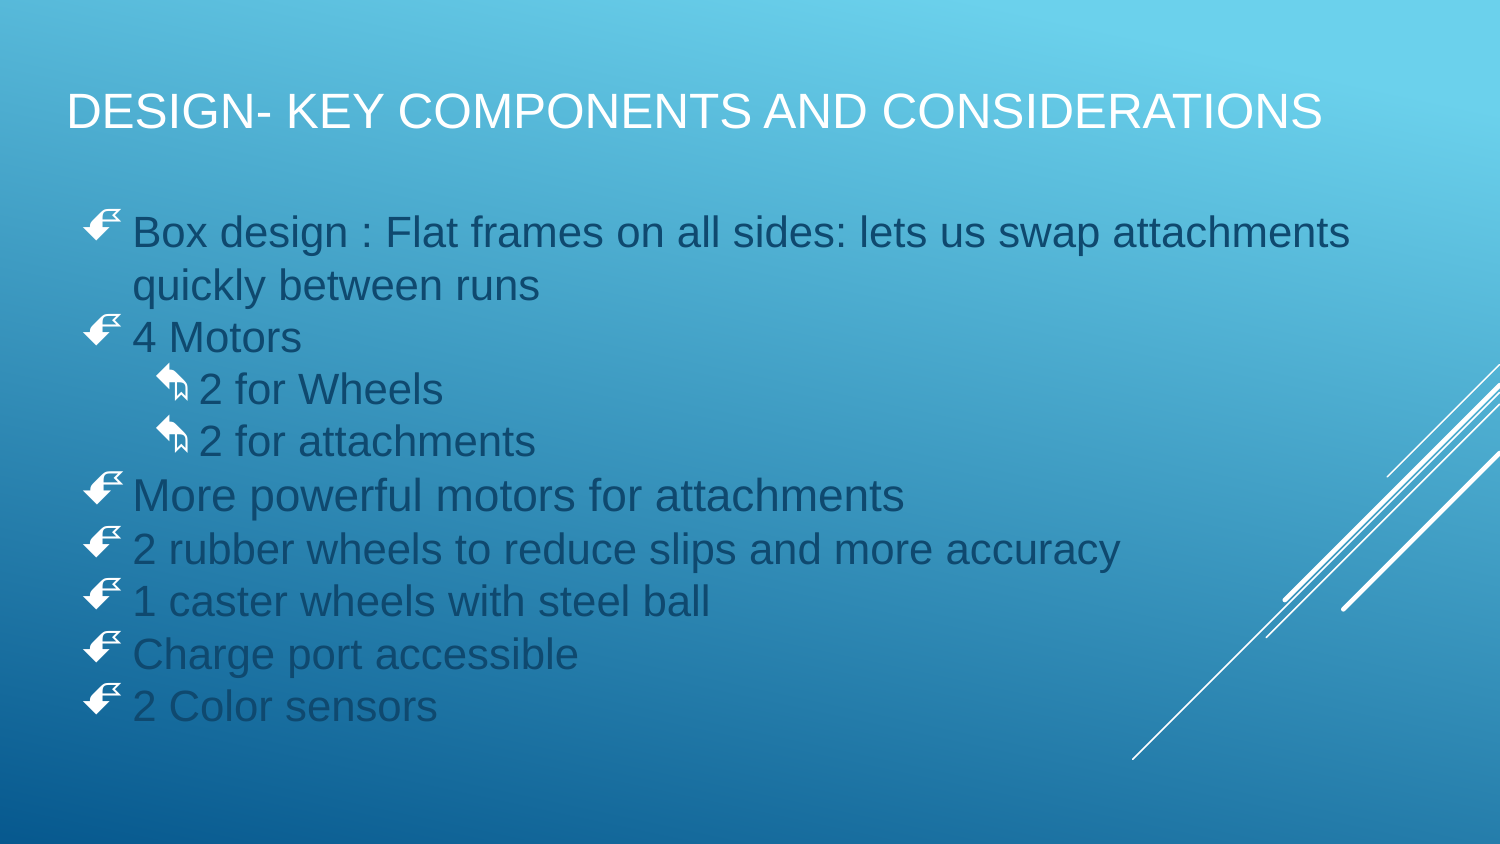

# DESIGN- Key Components and Considerations
Box design : Flat frames on all sides: lets us swap attachments quickly between runs
4 Motors
2 for Wheels
2 for attachments
More powerful motors for attachments
2 rubber wheels to reduce slips and more accuracy
1 caster wheels with steel ball
Charge port accessible
2 Color sensors